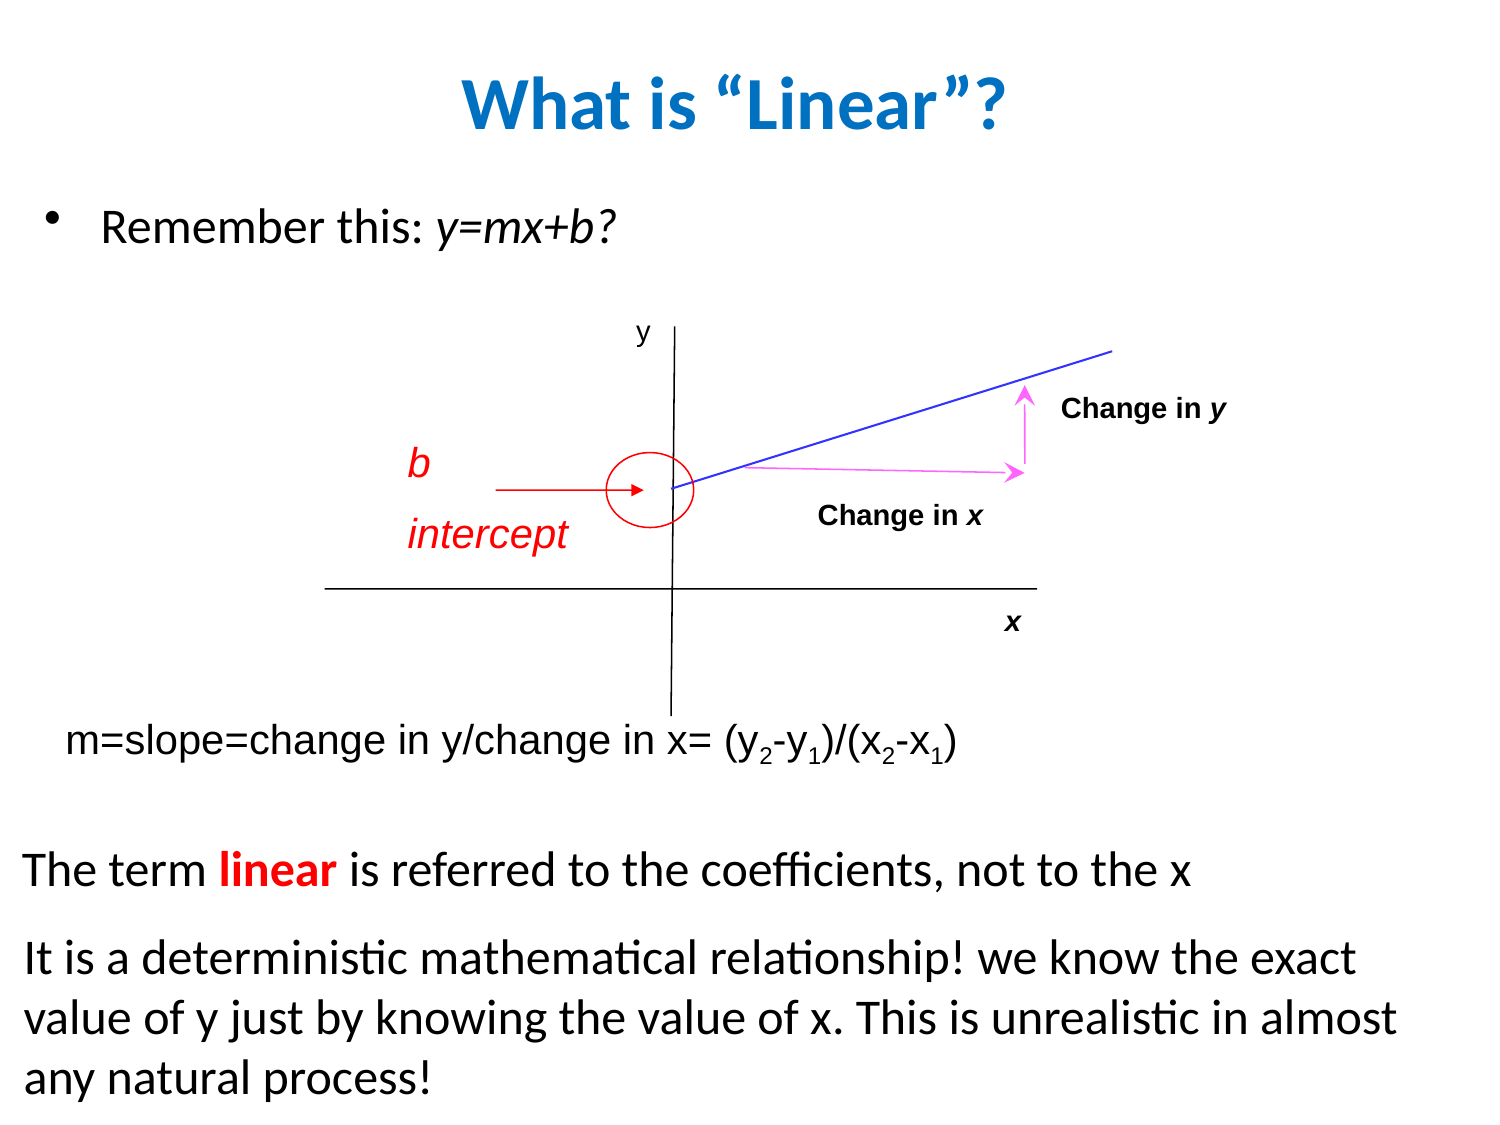

# What is “Linear”?
Remember this: y=mx+b?
y

Change in y
b
intercept

Change in x
x
m=slope=change in y/change in x= (y2-y1)/(x2-x1)
The term linear is referred to the coefficients, not to the x
It is a deterministic mathematical relationship! we know the exact value of y just by knowing the value of x. This is unrealistic in almost any natural process!